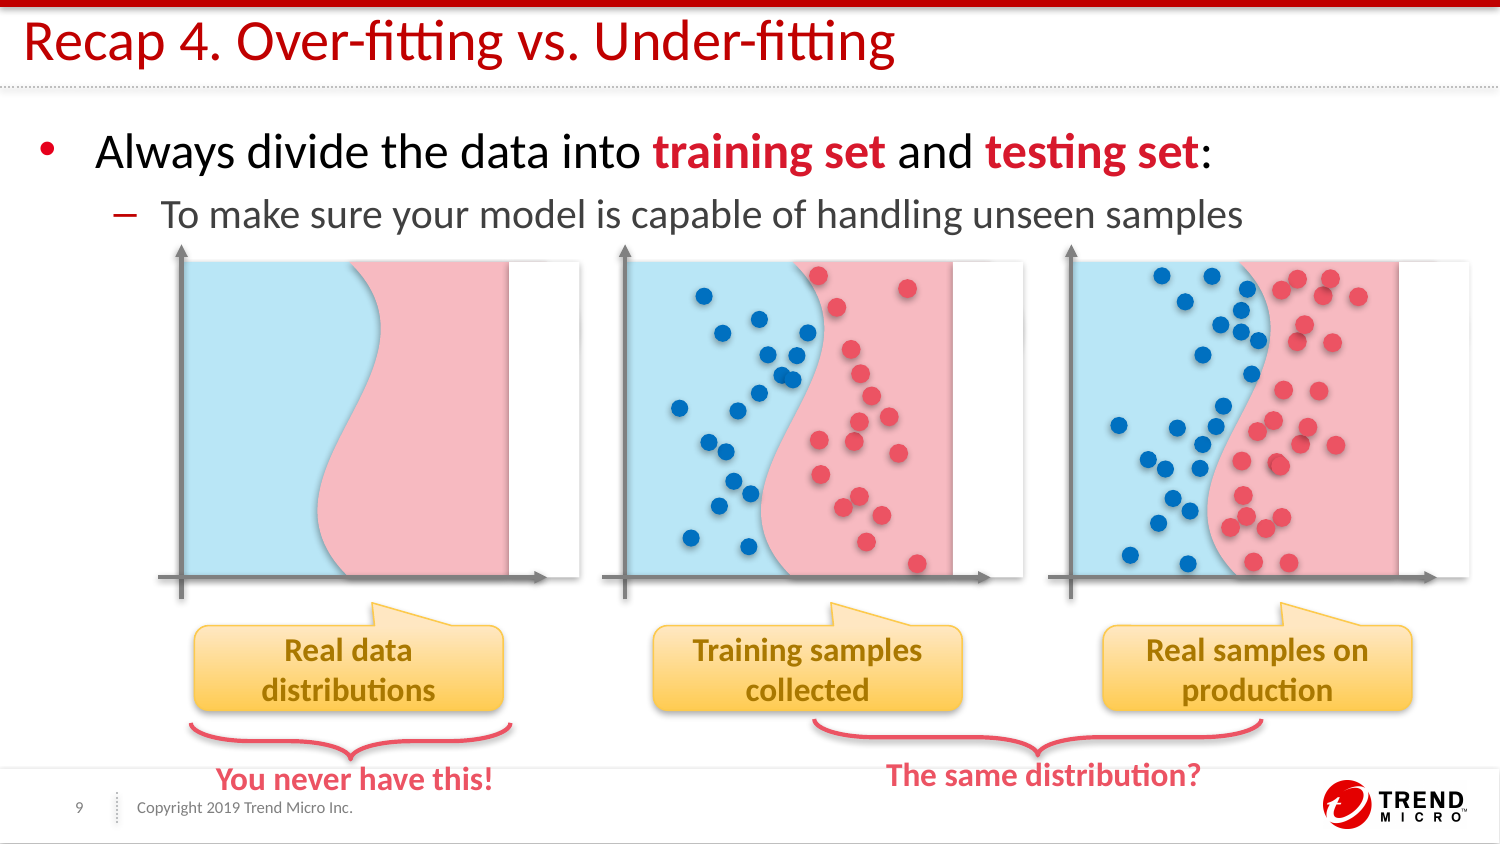

# Recap 4. Over-fitting vs. Under-fitting
Always divide the data into training set and testing set:
To make sure your model is capable of handling unseen samples

Real data distributions

Training samples collected

Real samples on production

The same distribution?

You never have this!